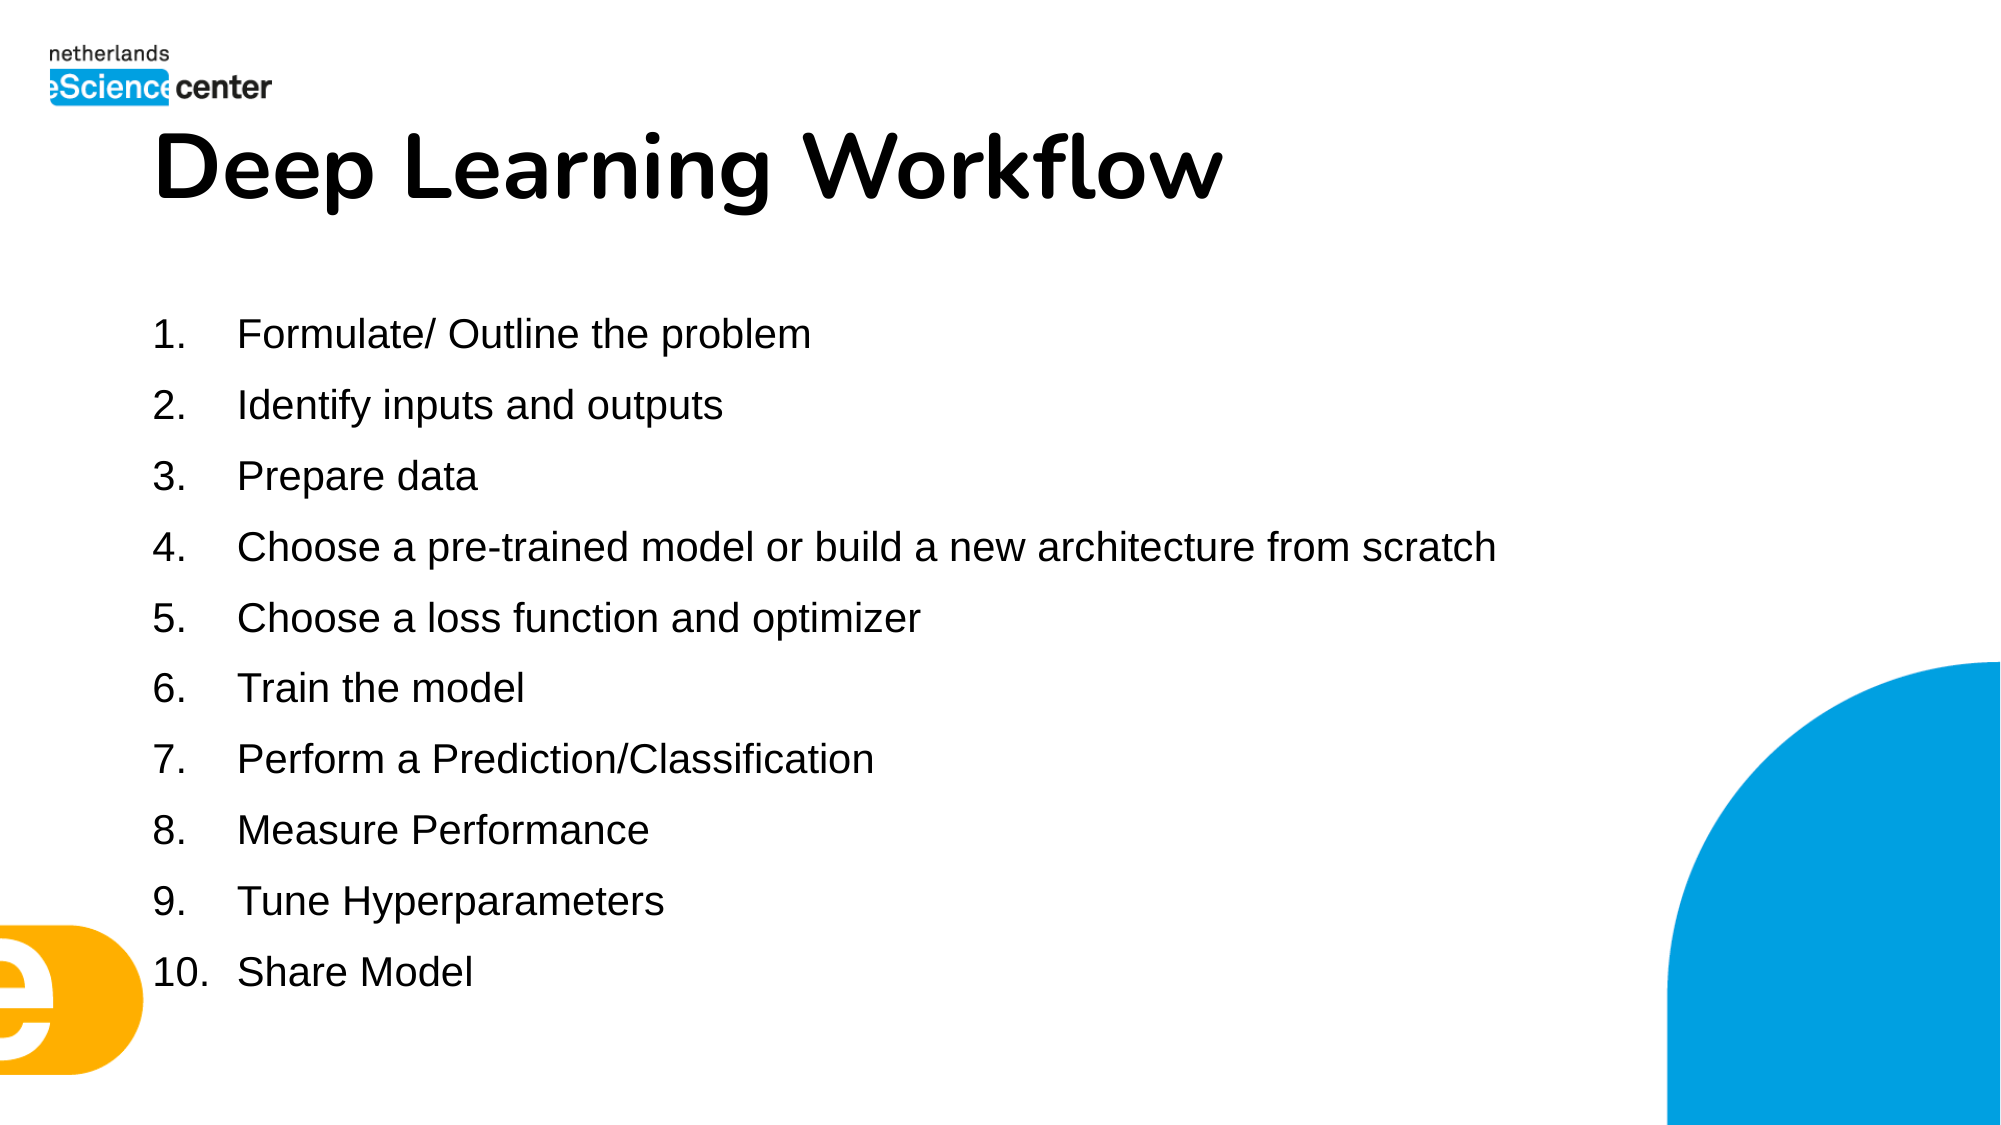

# Deep Learning Workflow
Formulate/ Outline the problem
Identify inputs and outputs
Prepare data
Choose a pre-trained model or build a new architecture from scratch
Choose a loss function and optimizer
Train the model
Perform a Prediction/Classification
Measure Performance
Tune Hyperparameters
Share Model